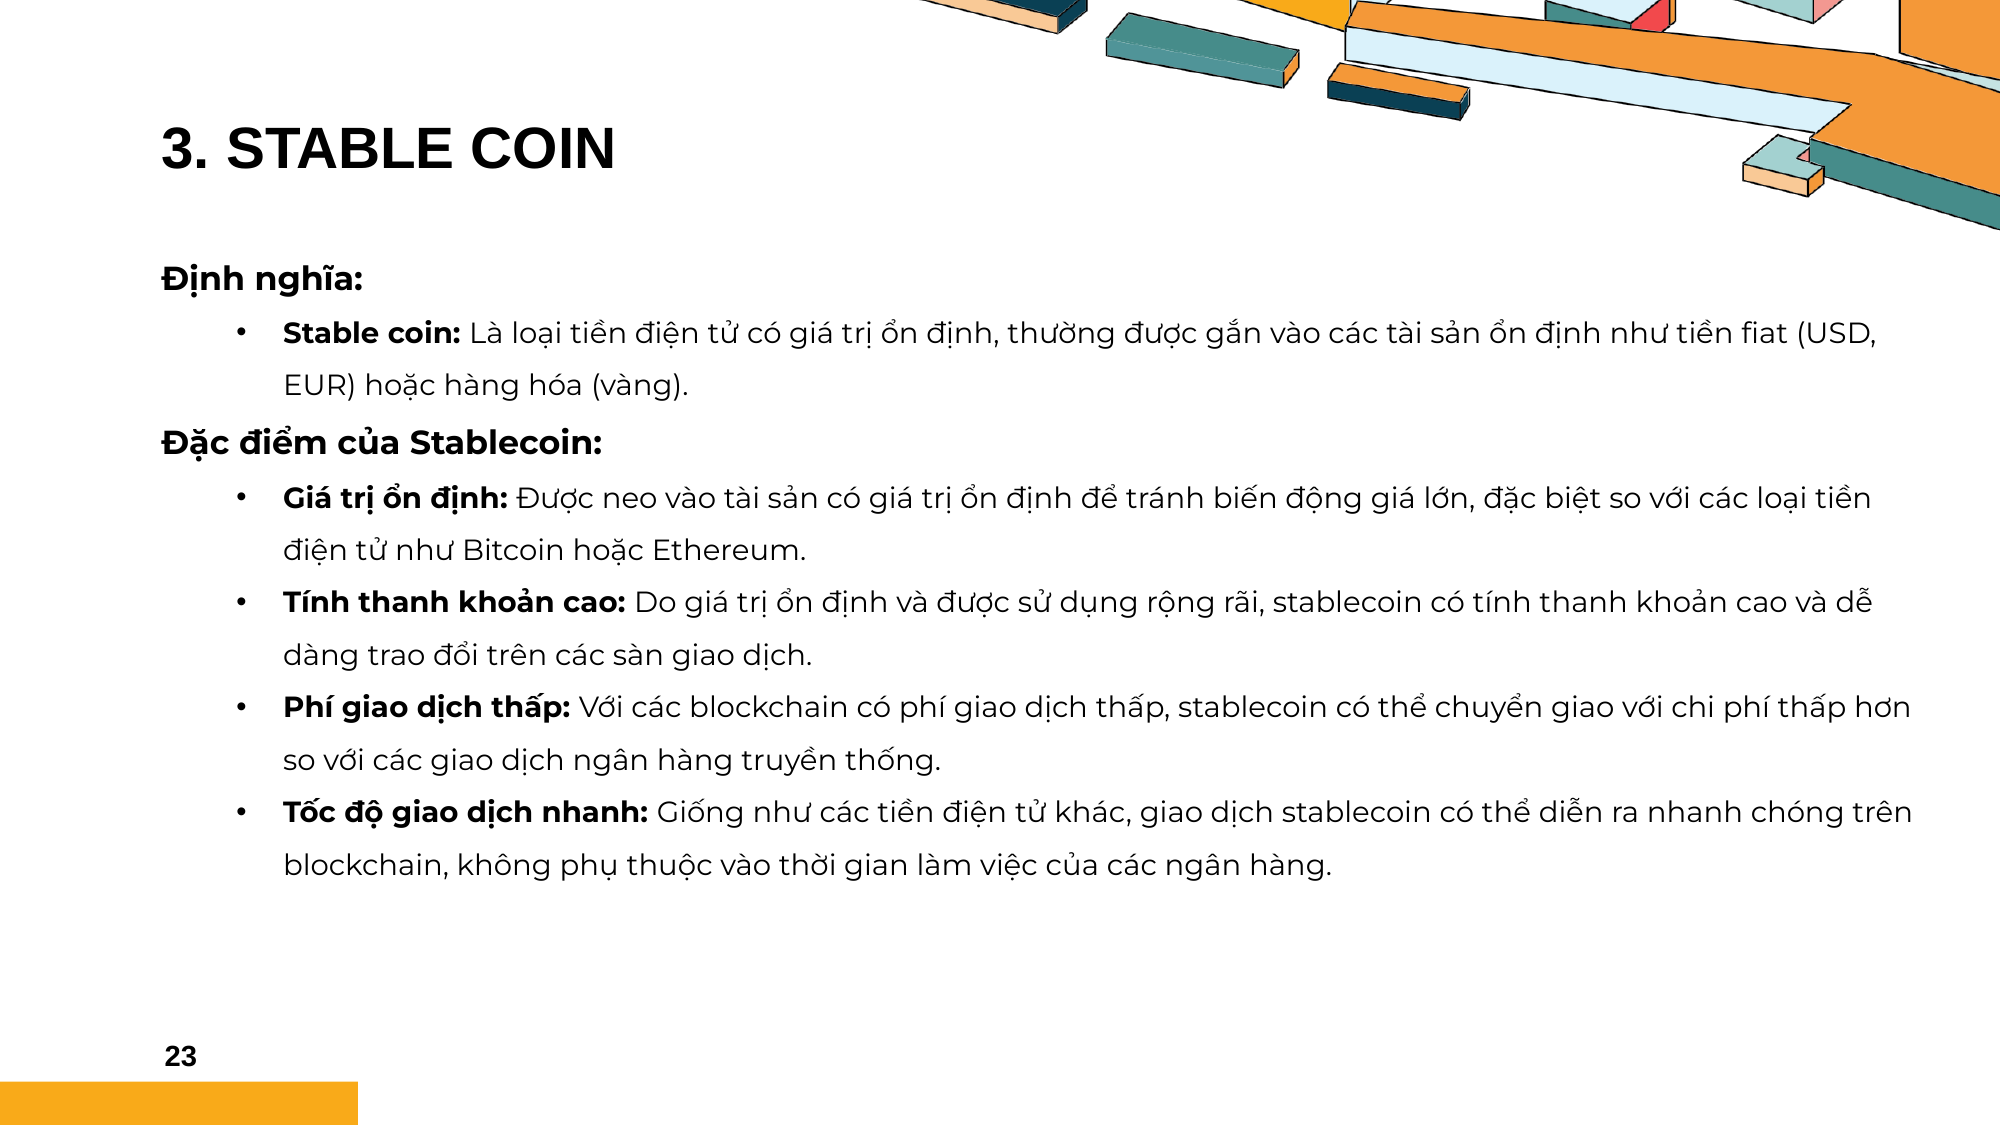

# 3. Stable coin
Định nghĩa:
Stable coin: Là loại tiền điện tử có giá trị ổn định, thường được gắn vào các tài sản ổn định như tiền fiat (USD, EUR) hoặc hàng hóa (vàng).
Đặc điểm của Stablecoin:
Giá trị ổn định: Được neo vào tài sản có giá trị ổn định để tránh biến động giá lớn, đặc biệt so với các loại tiền điện tử như Bitcoin hoặc Ethereum.
Tính thanh khoản cao: Do giá trị ổn định và được sử dụng rộng rãi, stablecoin có tính thanh khoản cao và dễ dàng trao đổi trên các sàn giao dịch.
Phí giao dịch thấp: Với các blockchain có phí giao dịch thấp, stablecoin có thể chuyển giao với chi phí thấp hơn so với các giao dịch ngân hàng truyền thống.
Tốc độ giao dịch nhanh: Giống như các tiền điện tử khác, giao dịch stablecoin có thể diễn ra nhanh chóng trên blockchain, không phụ thuộc vào thời gian làm việc của các ngân hàng.
23